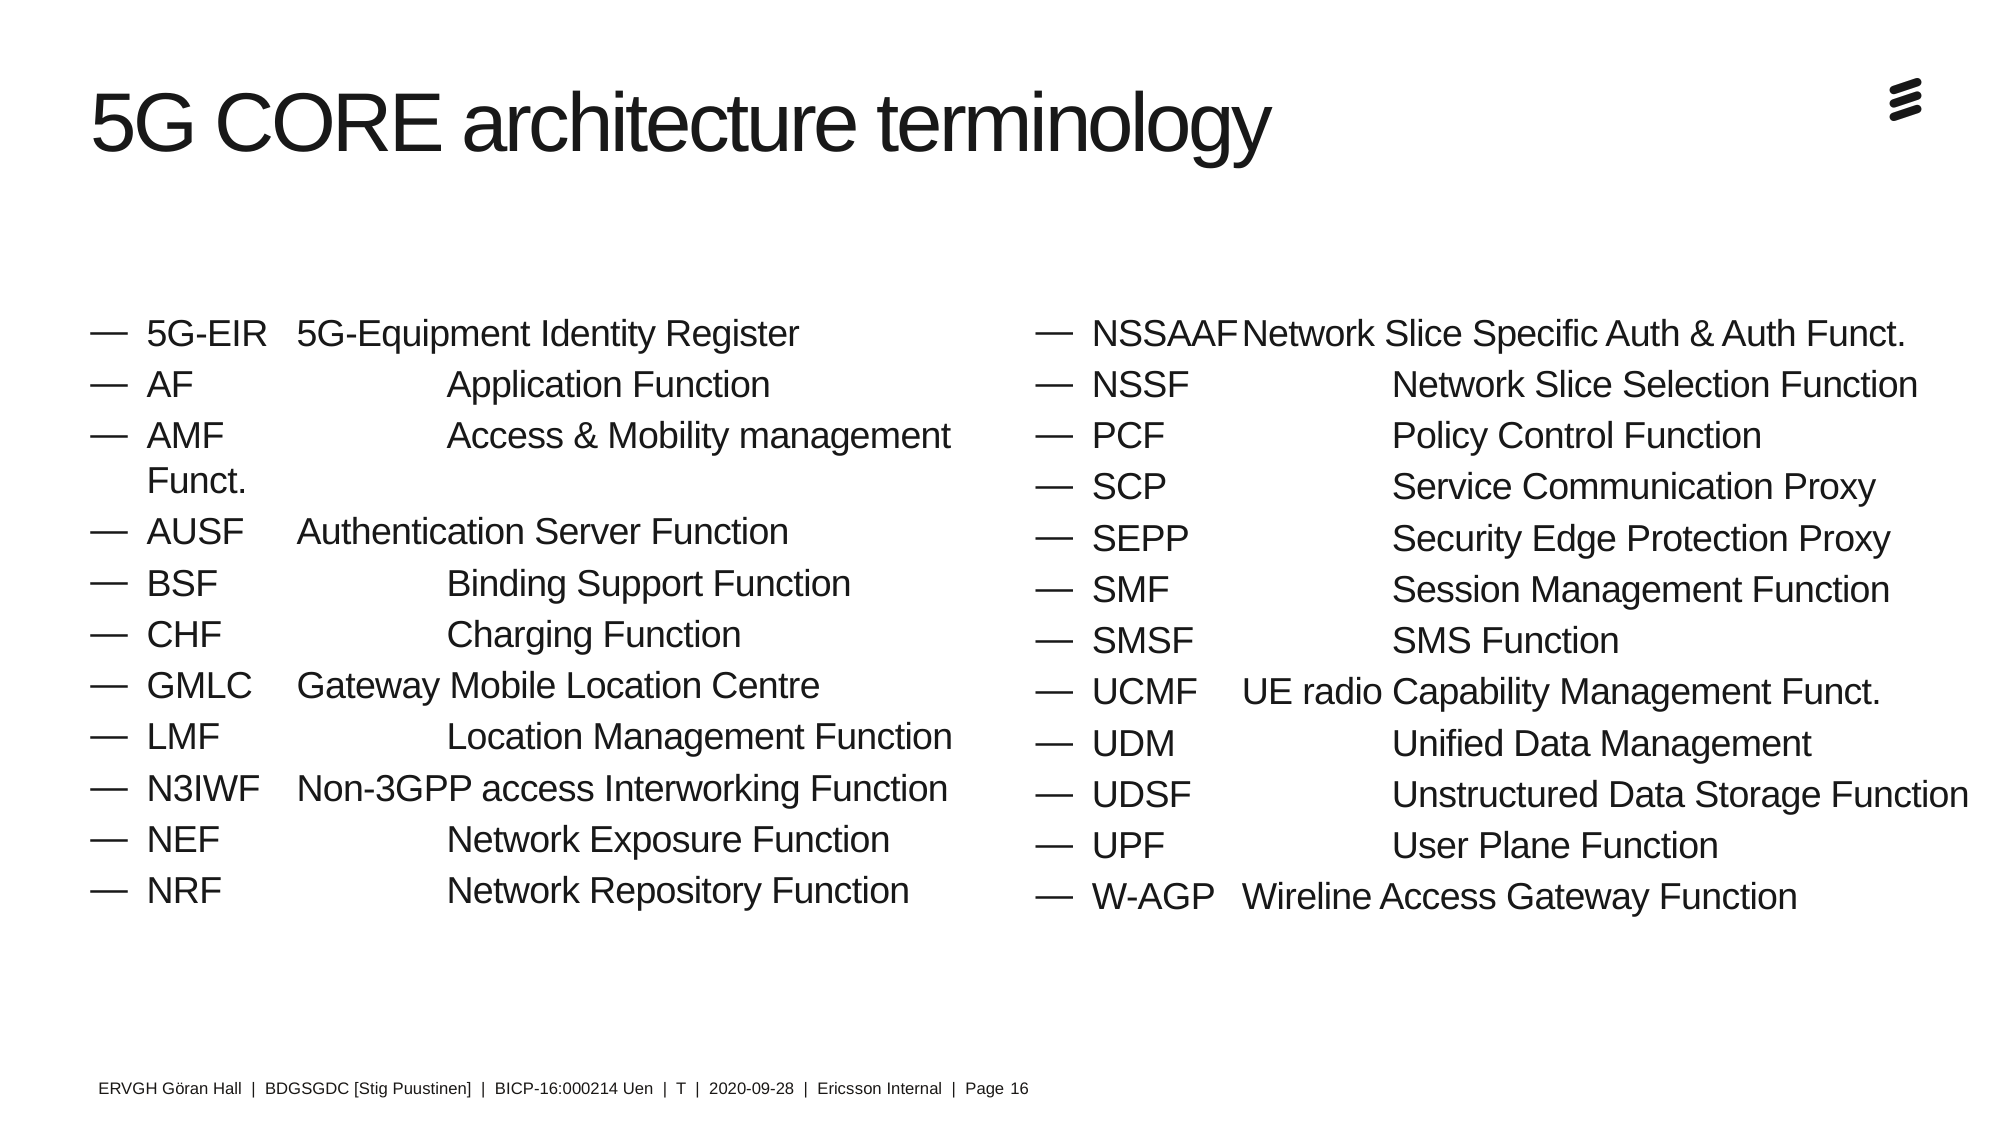

# 5G CORE architecture terminology
NSSAAF	Network Slice Specific Auth & Auth Funct.
NSSF		Network Slice Selection Function
PCF		Policy Control Function
SCP		Service Communication Proxy
SEPP		Security Edge Protection Proxy
SMF		Session Management Function
SMSF		SMS Function
UCMF	UE radio Capability Management Funct.
UDM		Unified Data Management
UDSF		Unstructured Data Storage Function
UPF		User Plane Function
W-AGP	Wireline Access Gateway Function
5G-EIR	5G-Equipment Identity Register
AF		Application Function
AMF		Access & Mobility management Funct.
AUSF 	Authentication Server Function
BSF		Binding Support Function
CHF		Charging Function
GMLC	Gateway Mobile Location Centre
LMF		Location Management Function
N3IWF	Non-3GPP access Interworking Function
NEF		Network Exposure Function
NRF		Network Repository Function